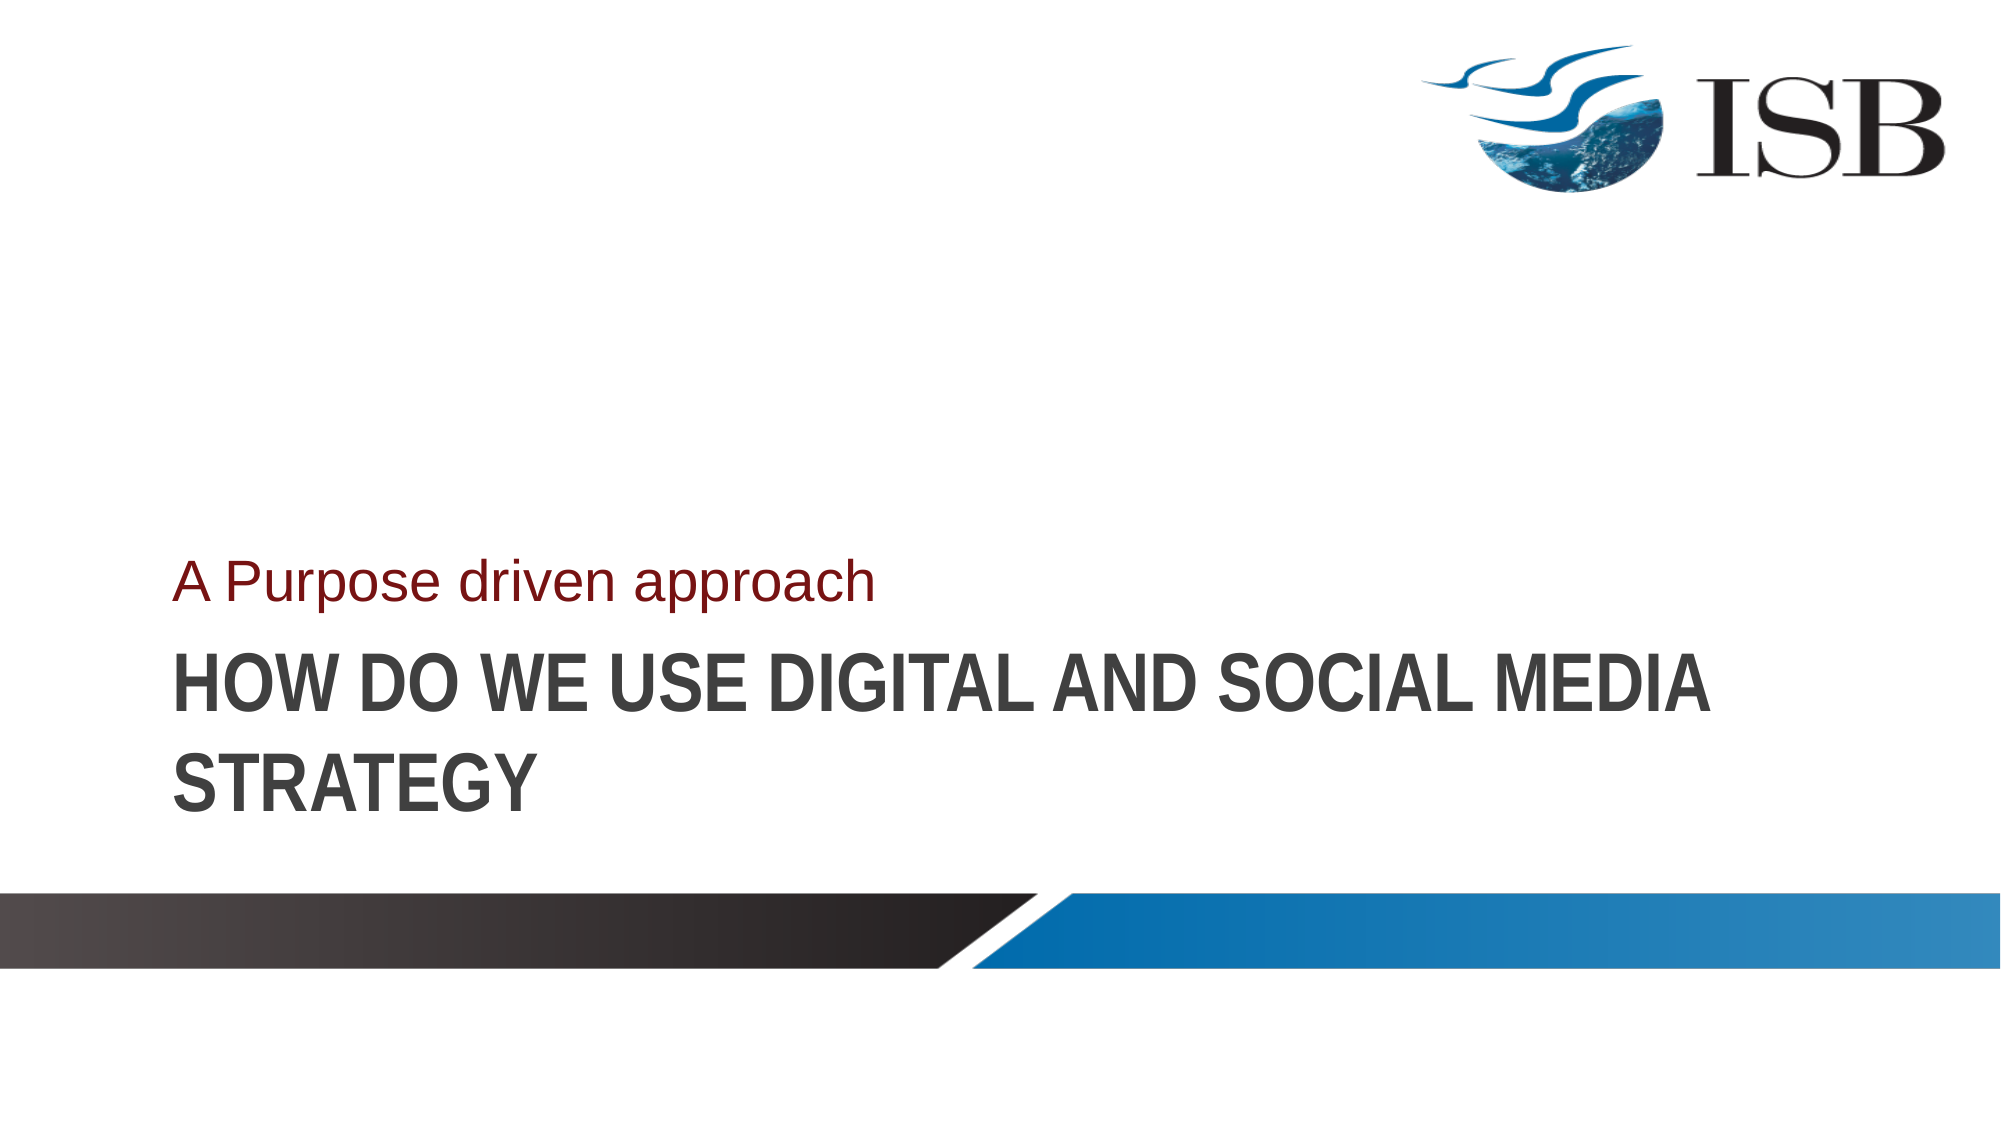

A Purpose driven approach
# How do we use Digital and social media strategy